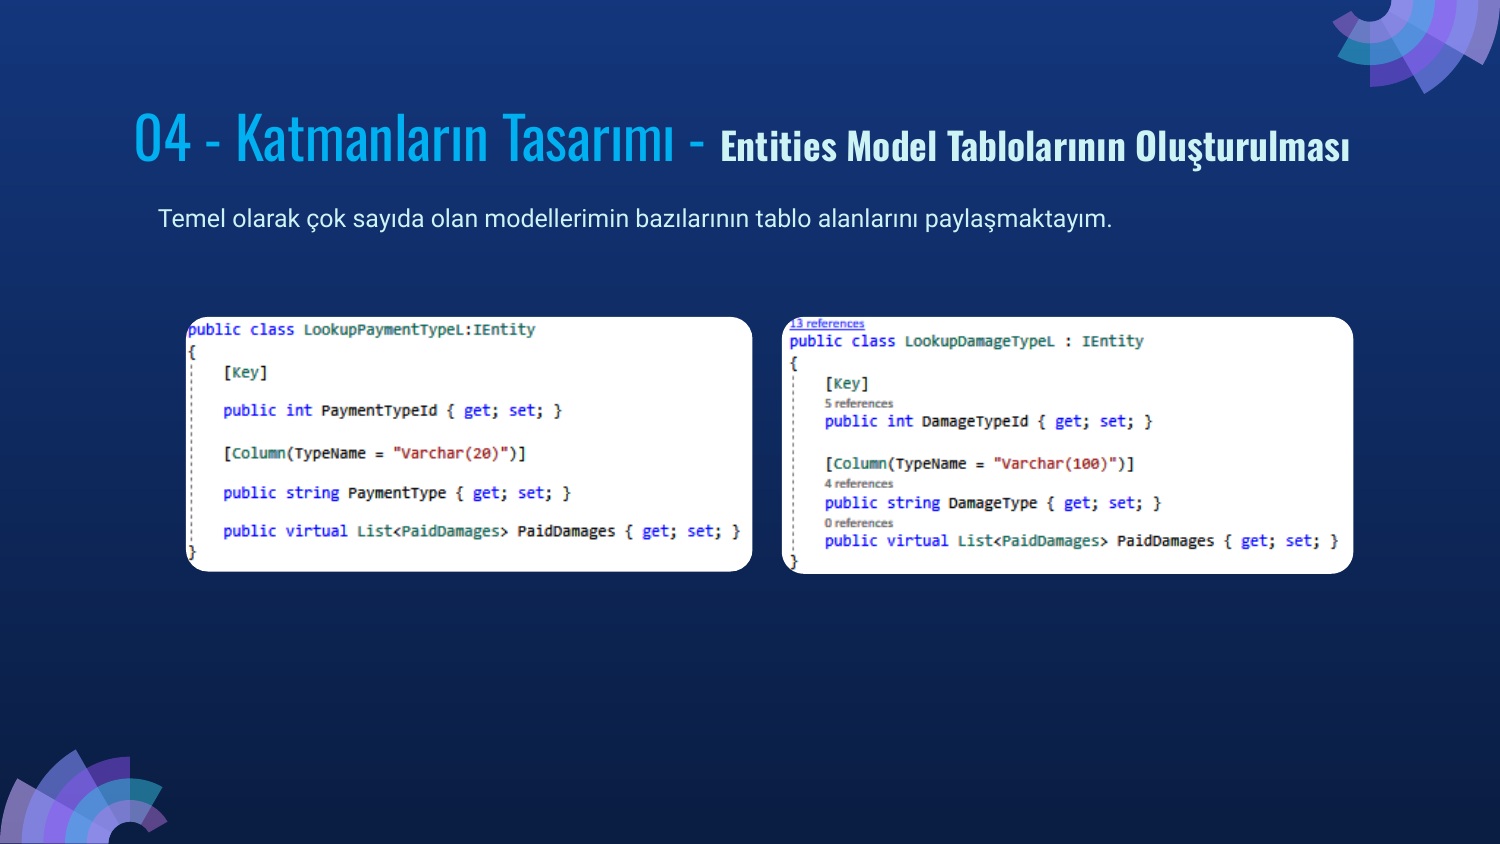

# 04 - Katmanların Tasarımı - Entities Model Tablolarının Oluşturulması
Temel olarak çok sayıda olan modellerimin bazılarının tablo alanlarını paylaşmaktayım.